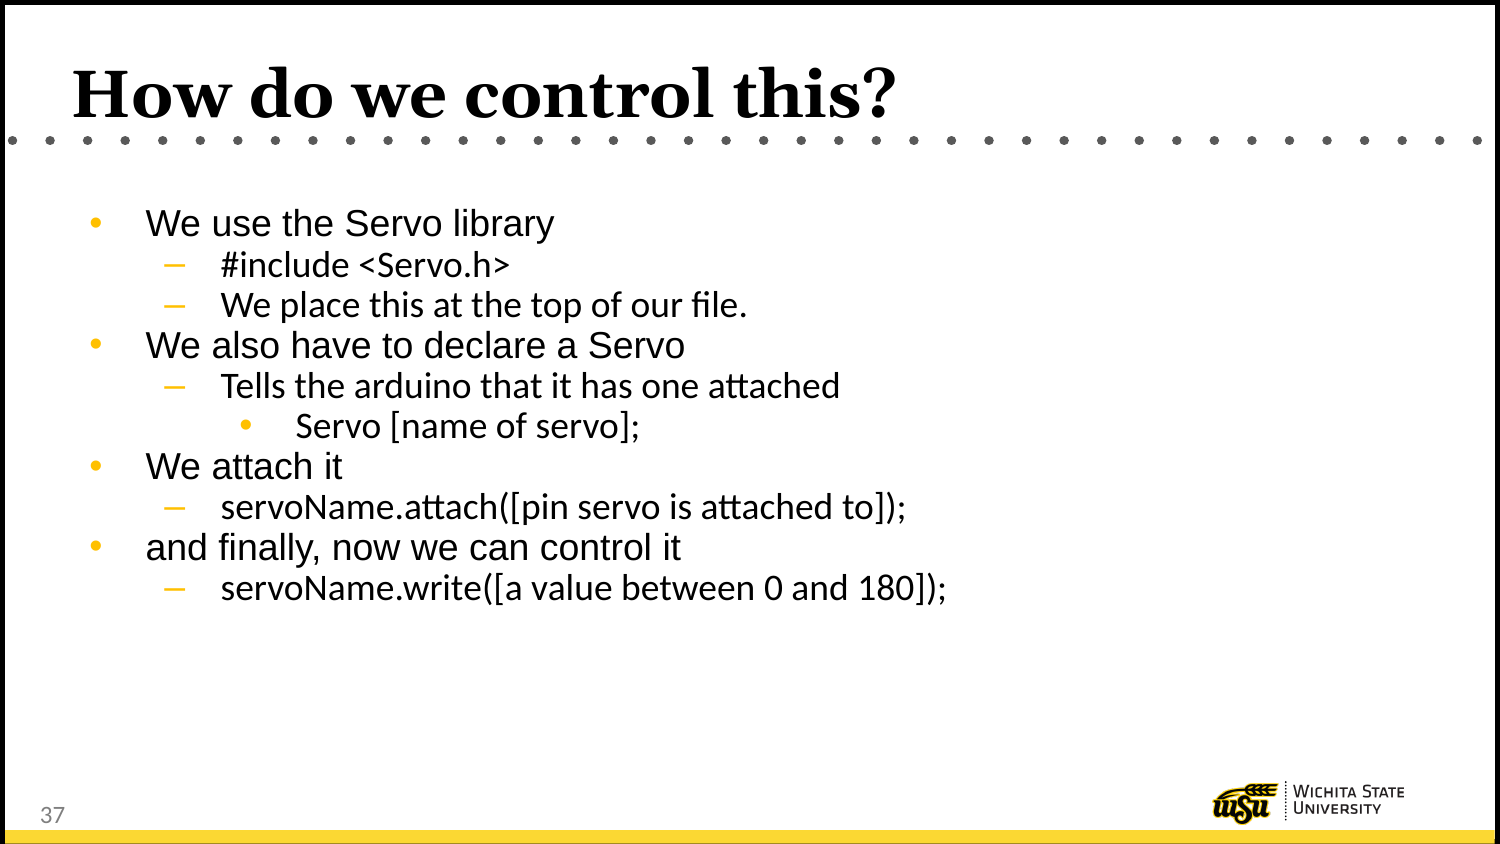

# How do we control this?
We use the Servo library
#include <Servo.h>
We place this at the top of our file.
We also have to declare a Servo
Tells the arduino that it has one attached
Servo [name of servo];
We attach it
servoName.attach([pin servo is attached to]);
and finally, now we can control it
servoName.write([a value between 0 and 180]);